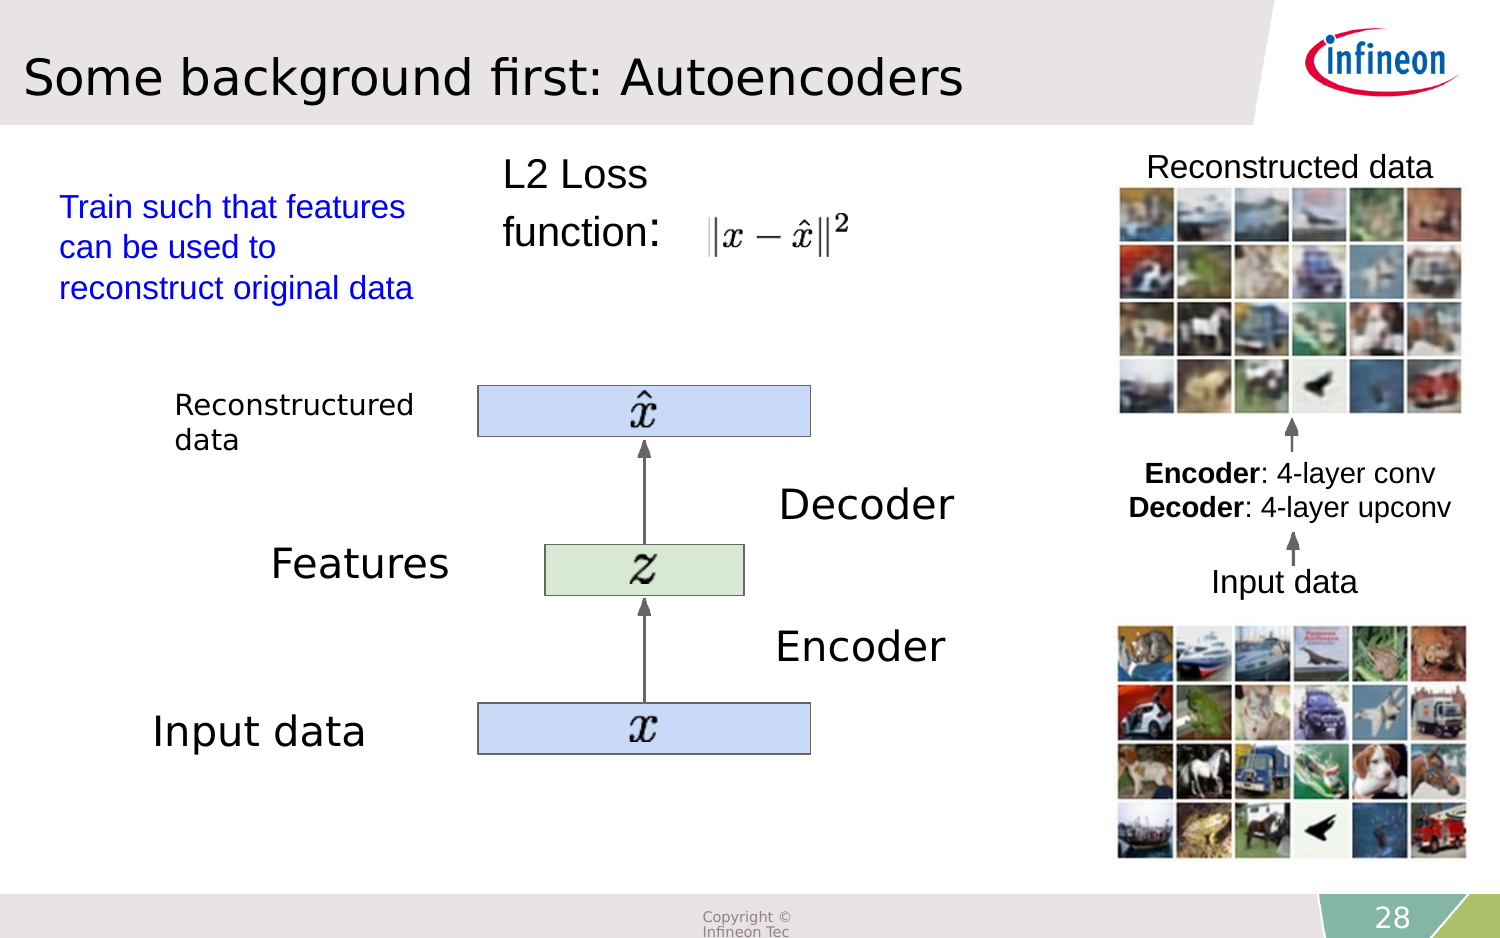

Some background first: Autoencoders
Reconstructed data
L2 Loss function:
Train such that features

can be used to  reconstruct original data

Reconstructured data

Encoder: 4-layer conv
Decoder: 4-layer upconv

Decoder

Features

Input data

Encoder

Input data

Copyright © Infineon Technologies AG 2018. All rights reserved.
28